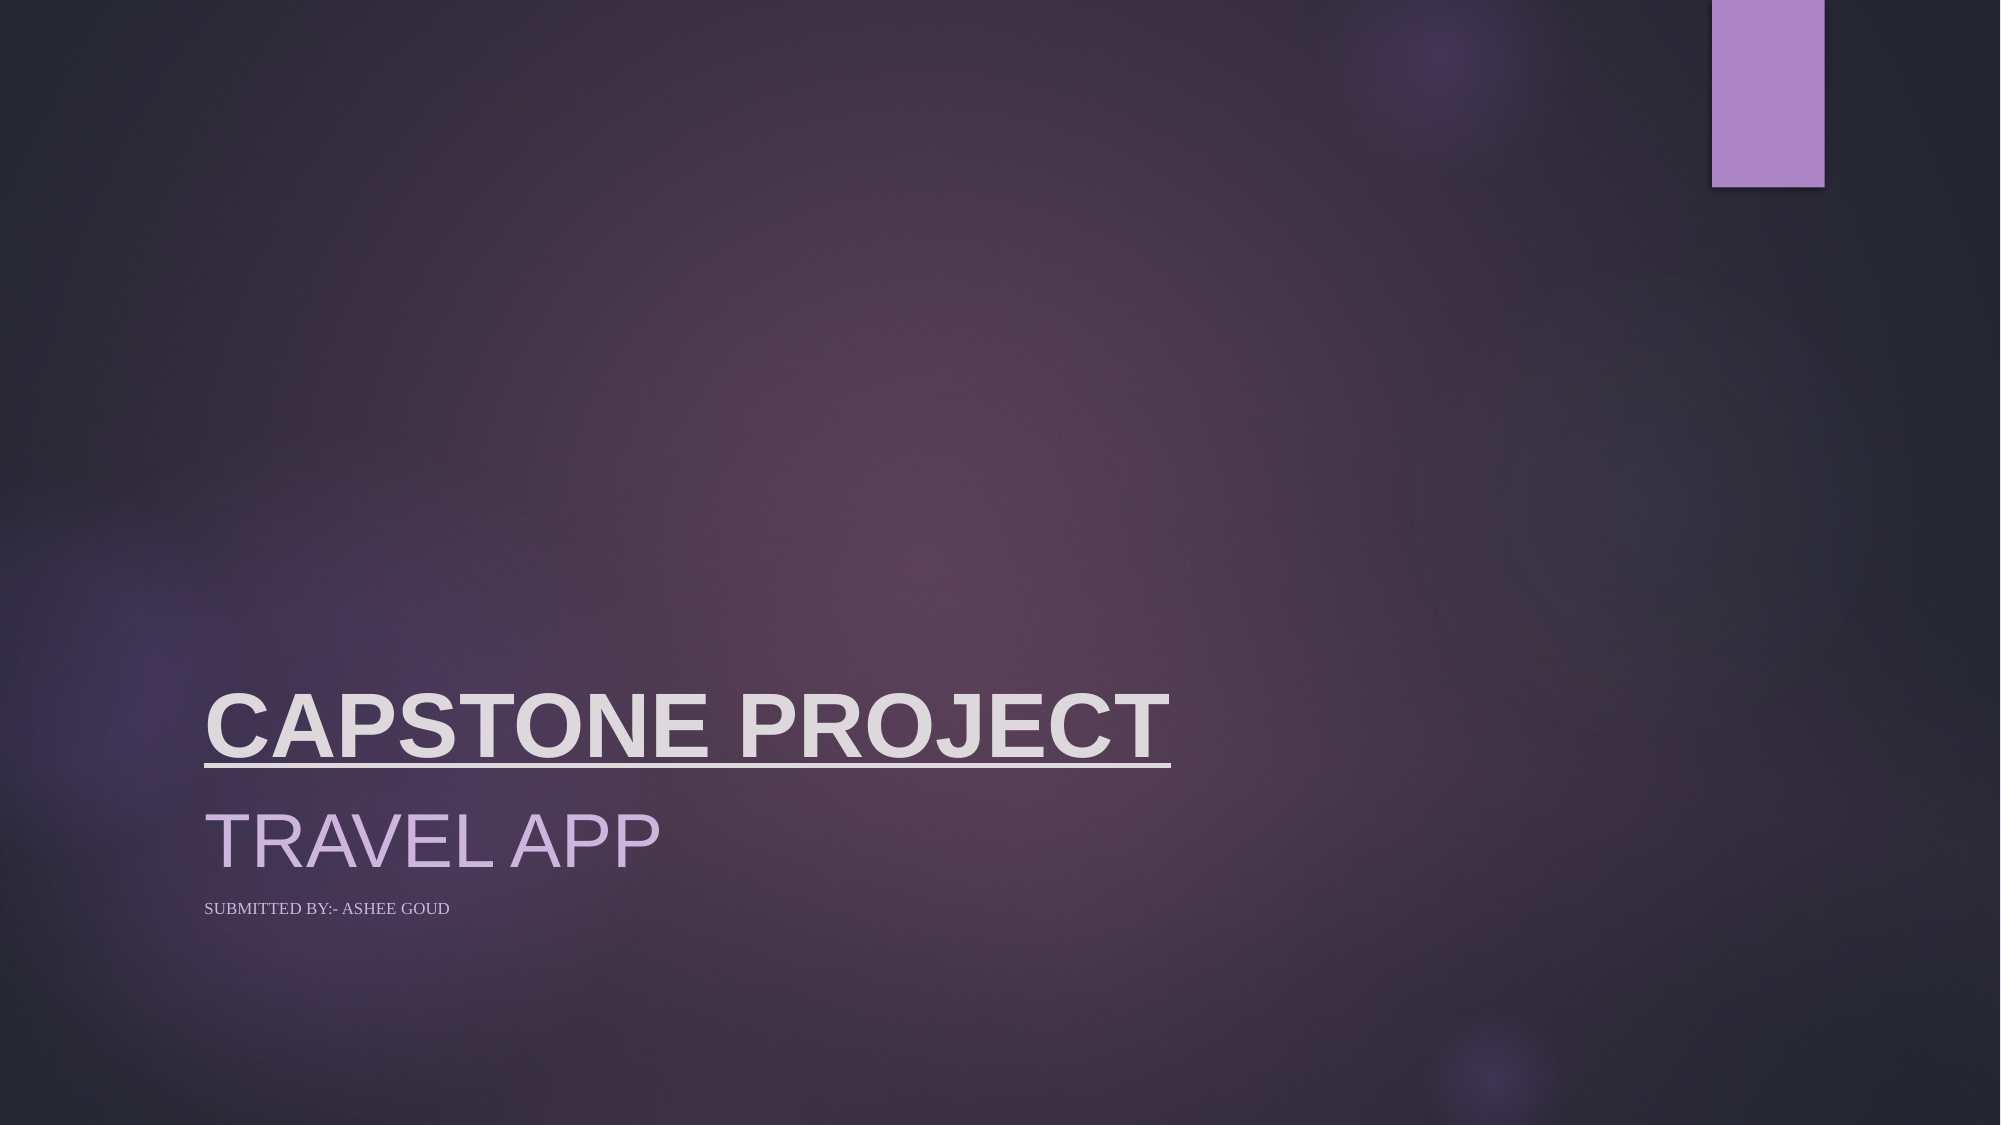

# CAPSTONE PROJECT
Travel App
Submitted by:- Ashee Goud